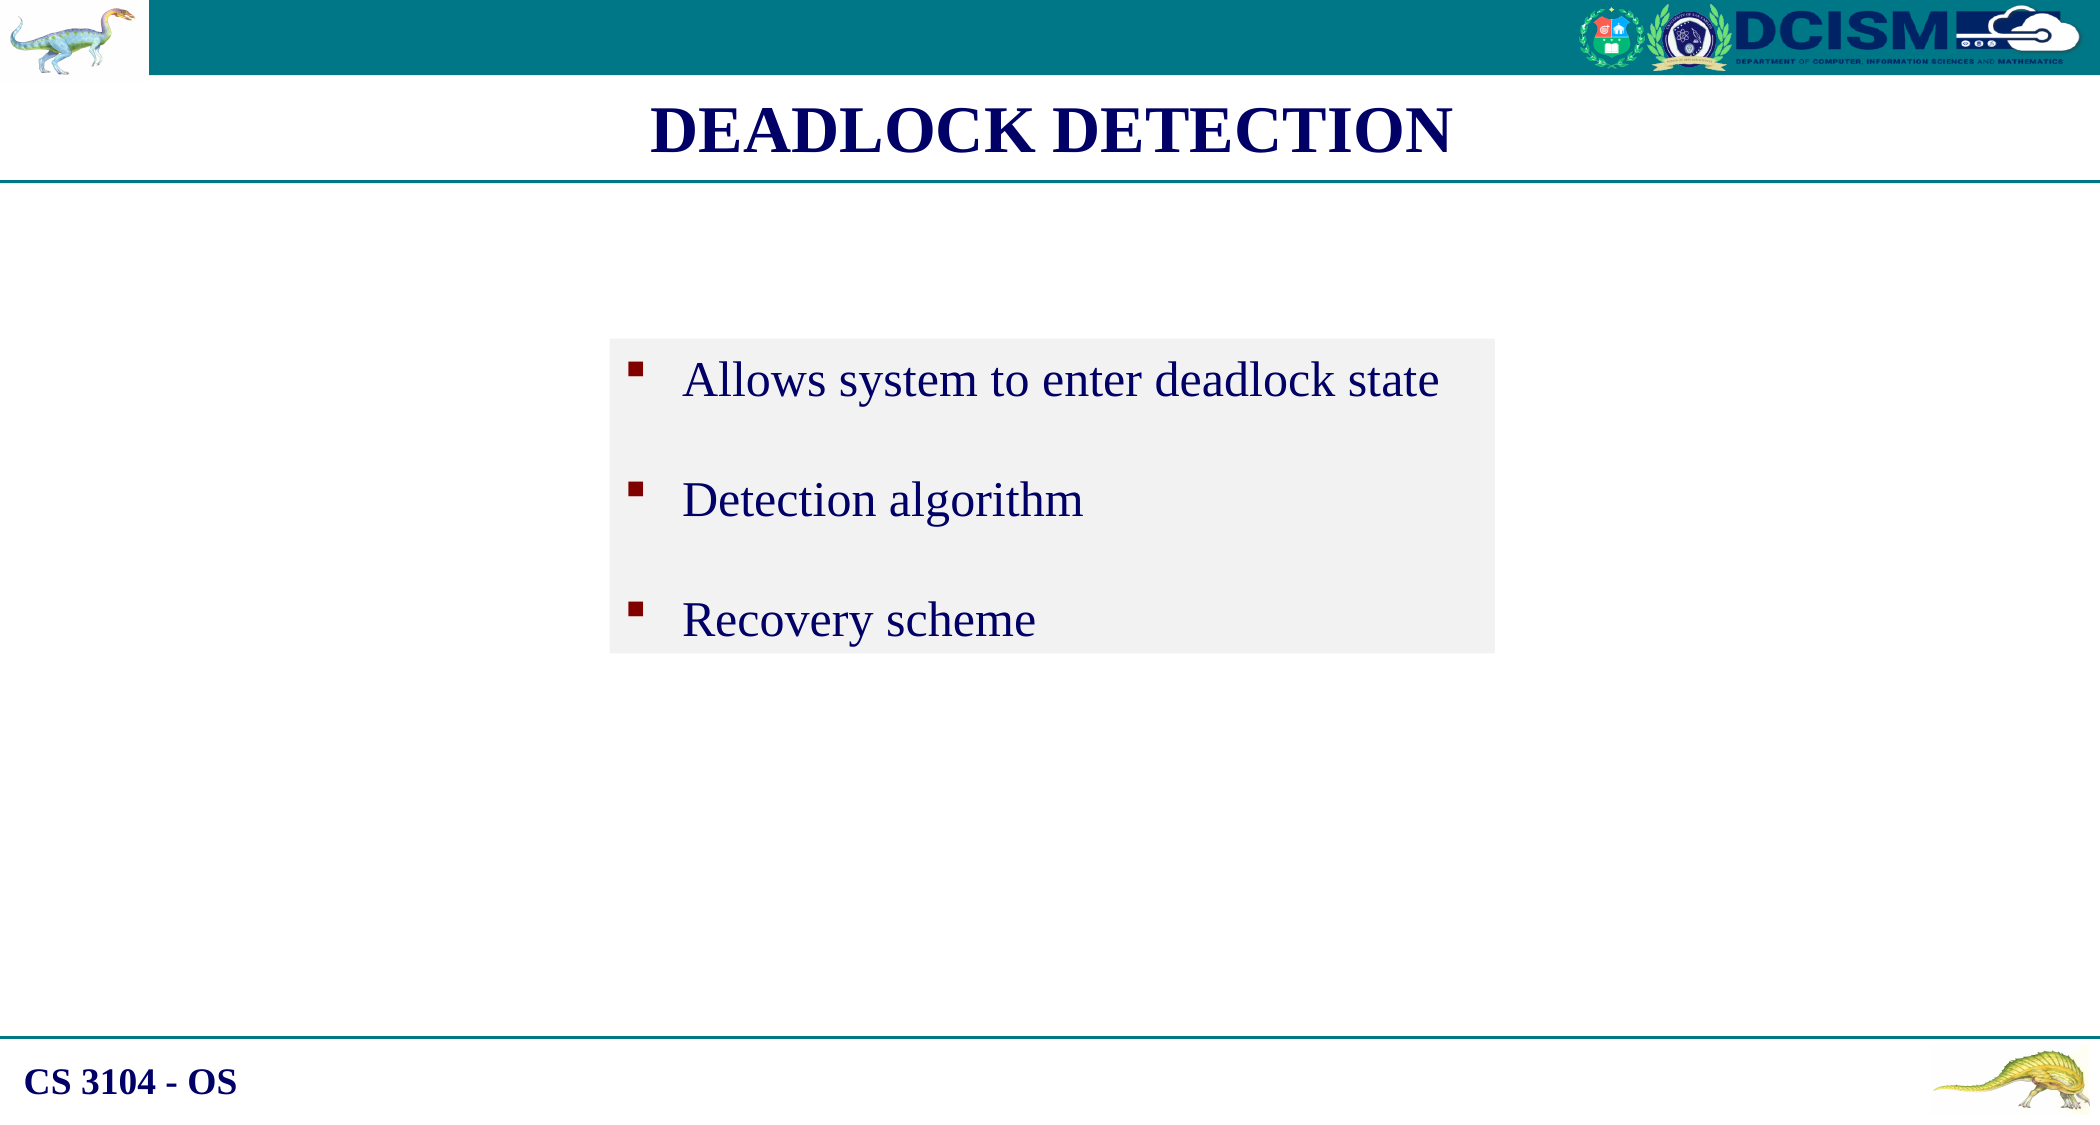

DEADLOCK DETECTION
Allows system to enter deadlock state
Detection algorithm
Recovery scheme